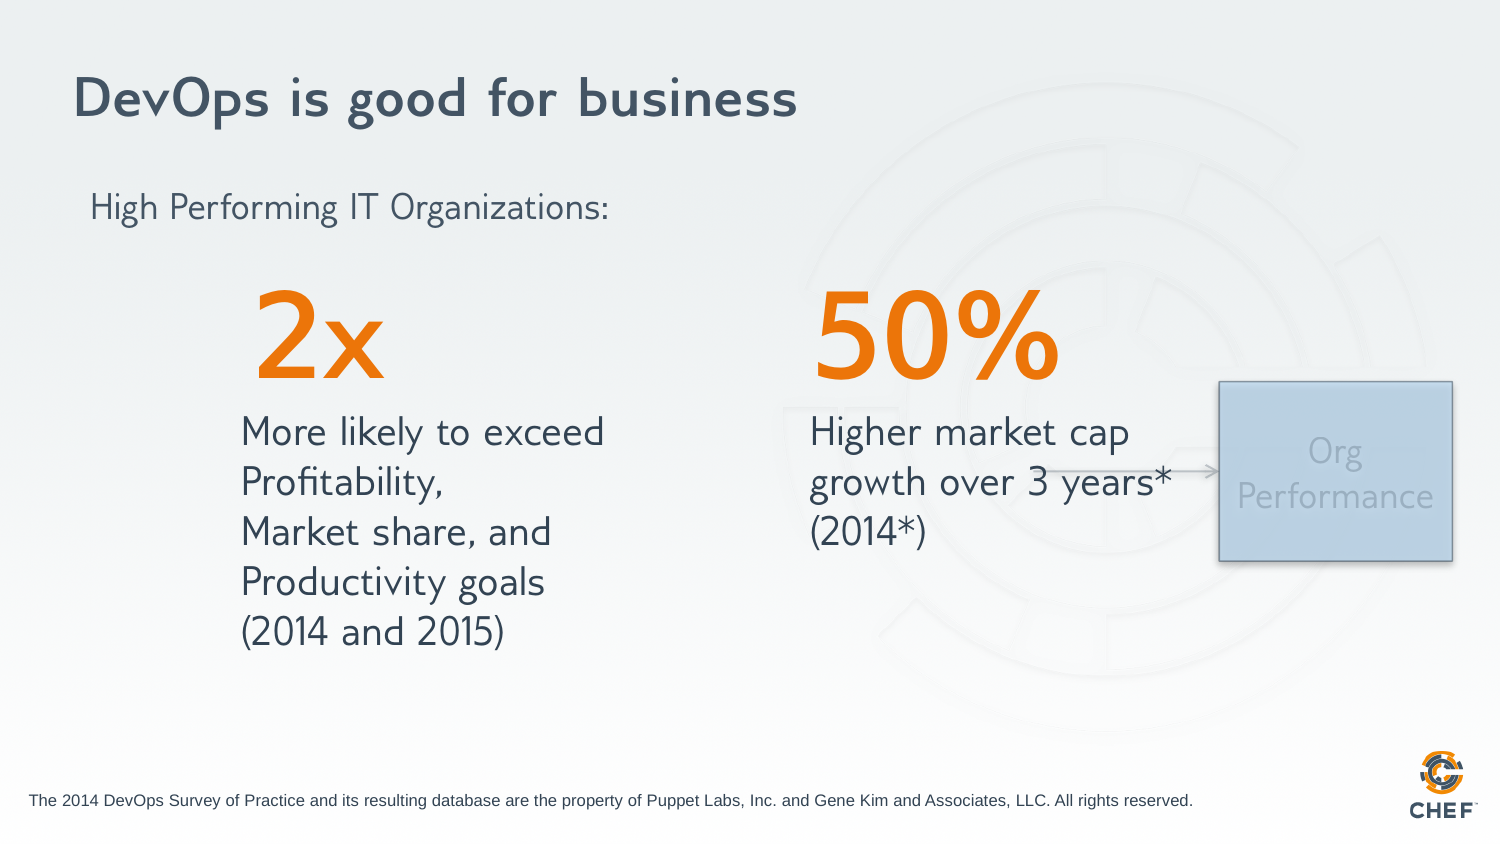

# DevOps is good for business
High Performing IT Organizations:
2x
50%
Org Performance
More likely to exceed
Profitability,
Market share, and
Productivity goals
(2014 and 2015)
Higher market cap
growth over 3 years*
(2014*)
The 2014 DevOps Survey of Practice and its resulting database are the property of Puppet Labs, Inc. and Gene Kim and Associates, LLC. All rights reserved.